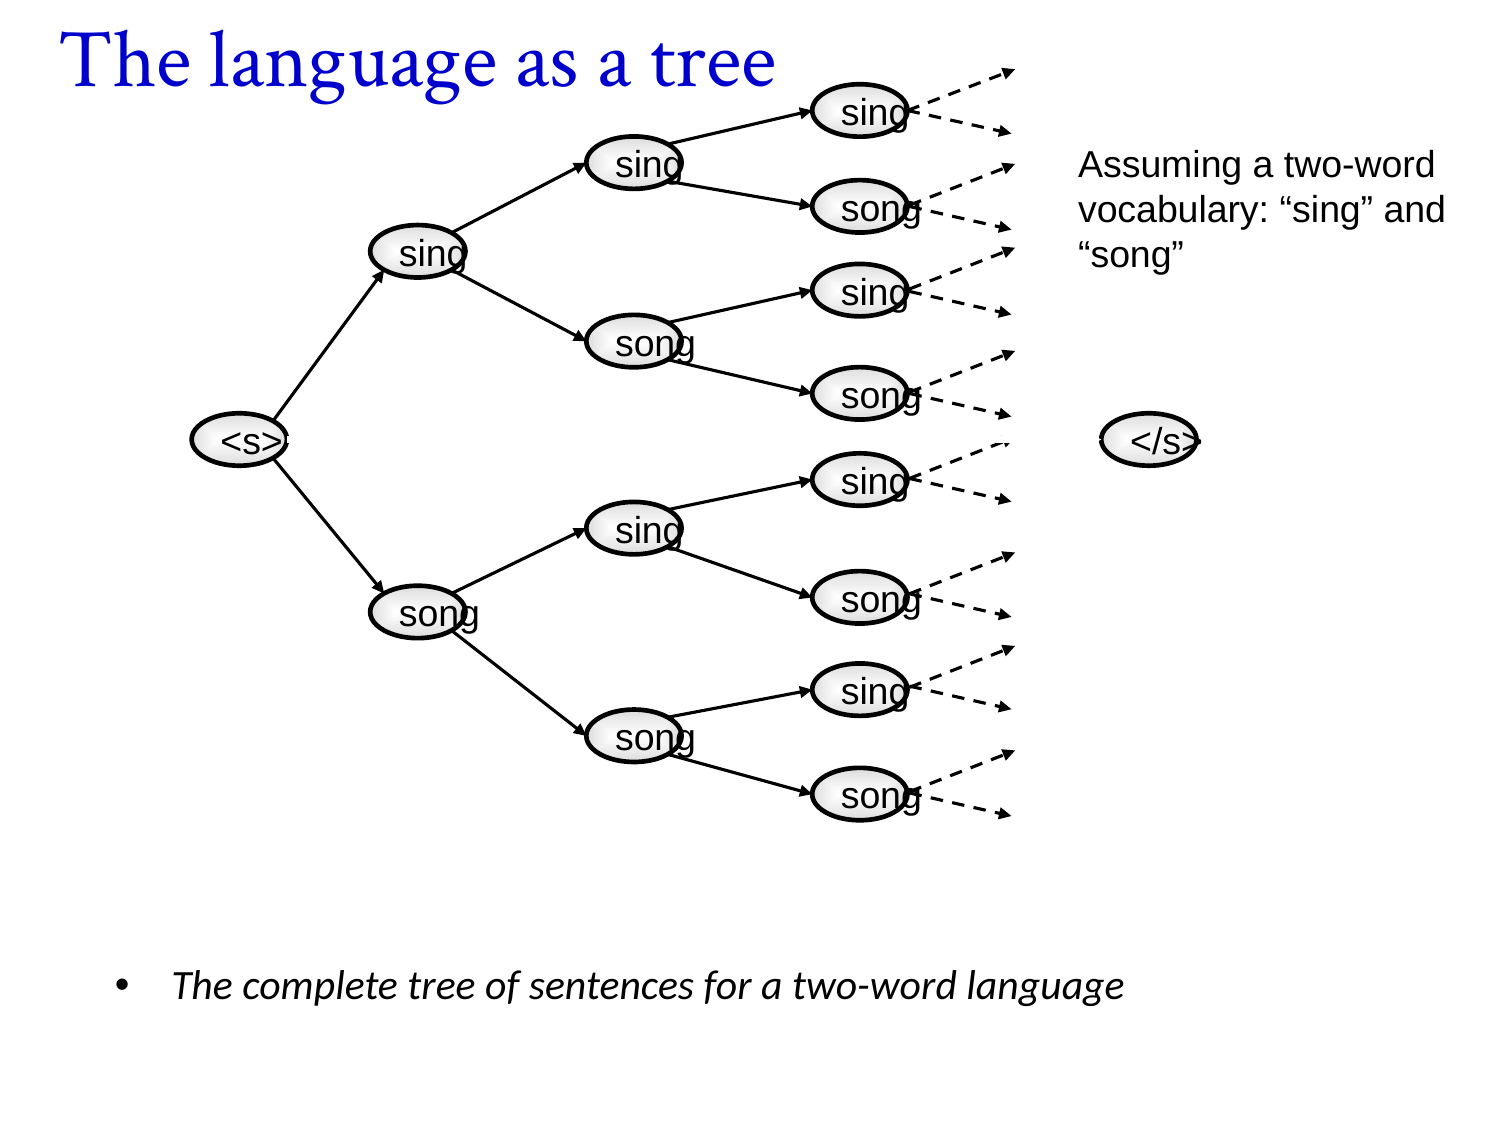

The language as a tree
sing
sing
song
sing
sing
song
song
<s>
</s>
sing
sing
song
song
sing
song
song
Assuming a two-word
vocabulary: “sing” and
“song”
The complete tree of sentences for a two-word language